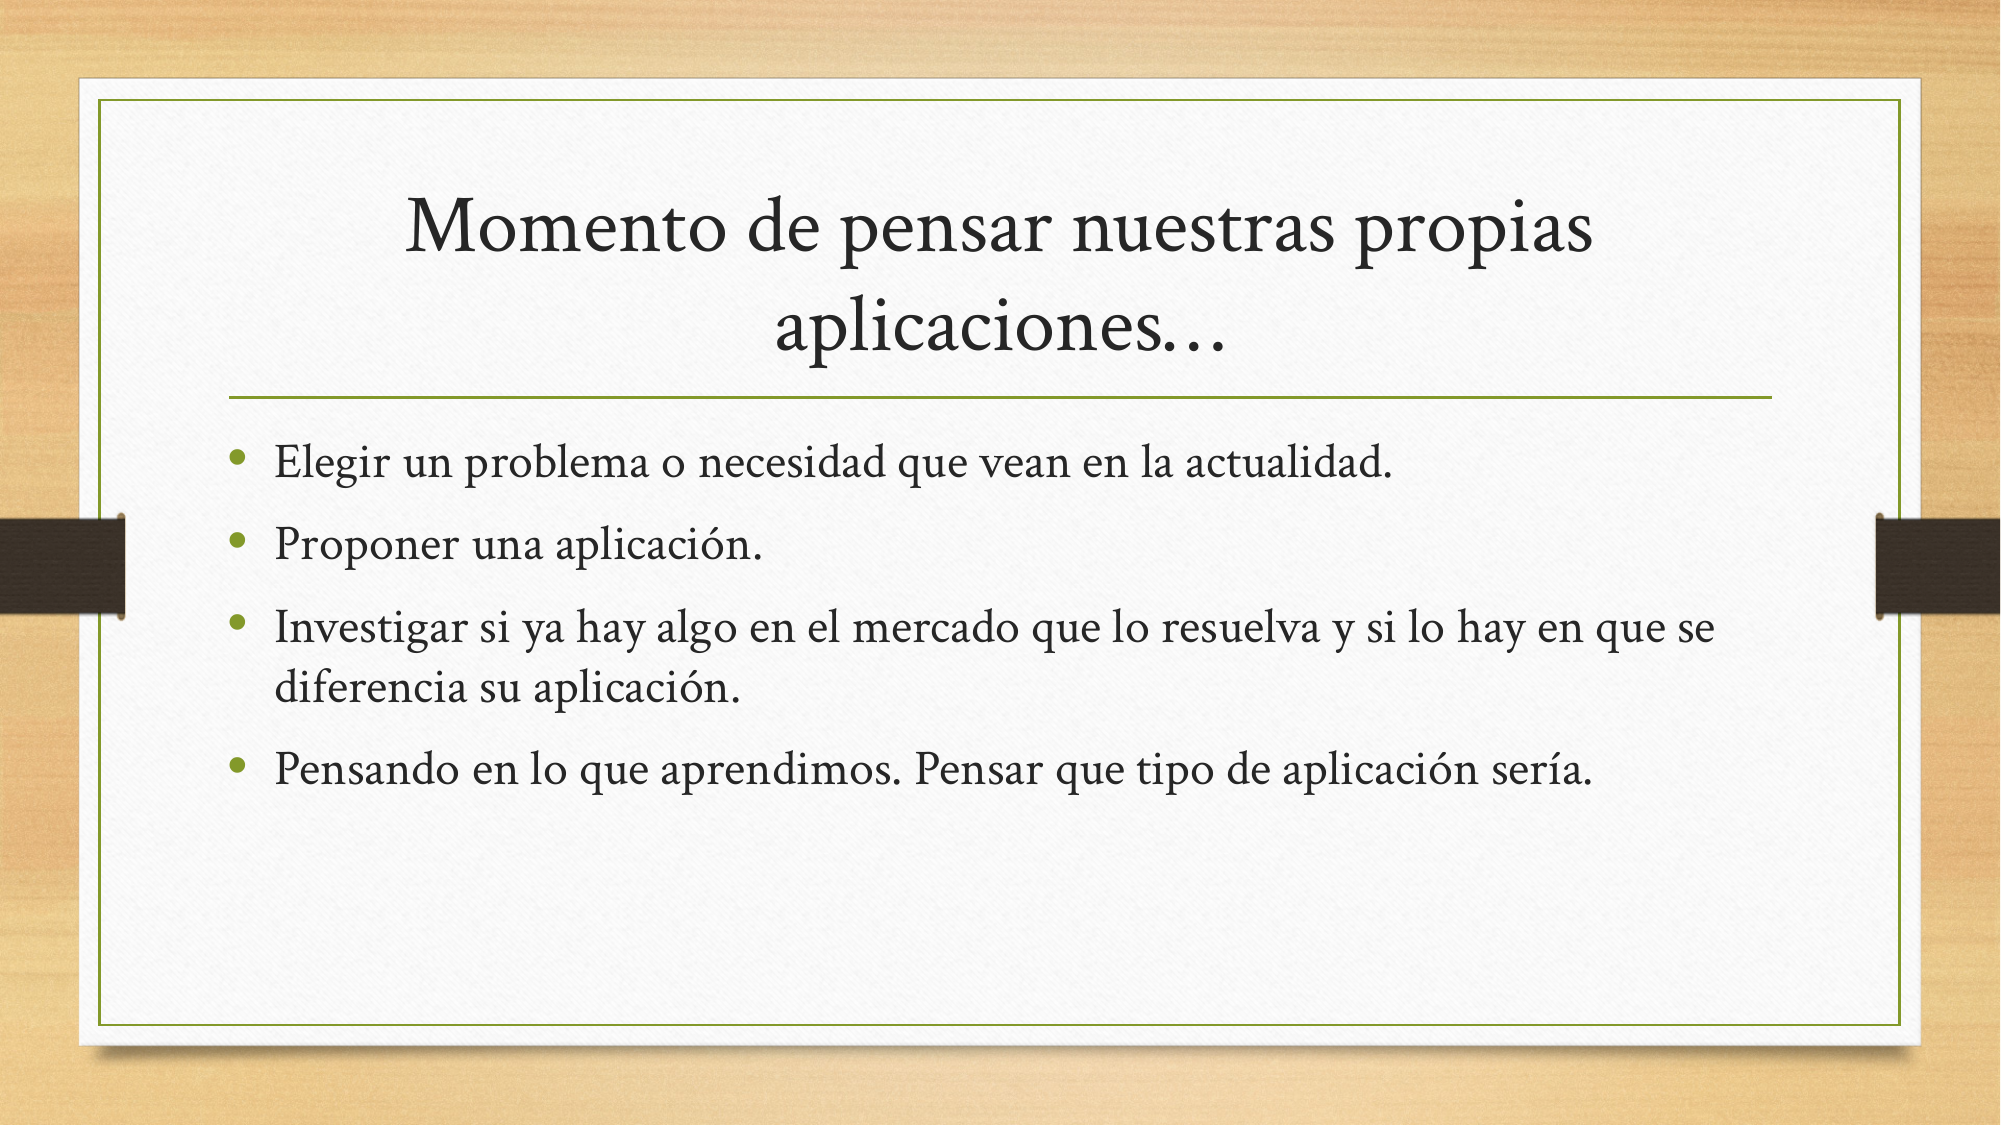

# Momento de pensar nuestras propias aplicaciones…
Elegir un problema o necesidad que vean en la actualidad.
Proponer una aplicación.
Investigar si ya hay algo en el mercado que lo resuelva y si lo hay en que se diferencia su aplicación.
Pensando en lo que aprendimos. Pensar que tipo de aplicación sería.